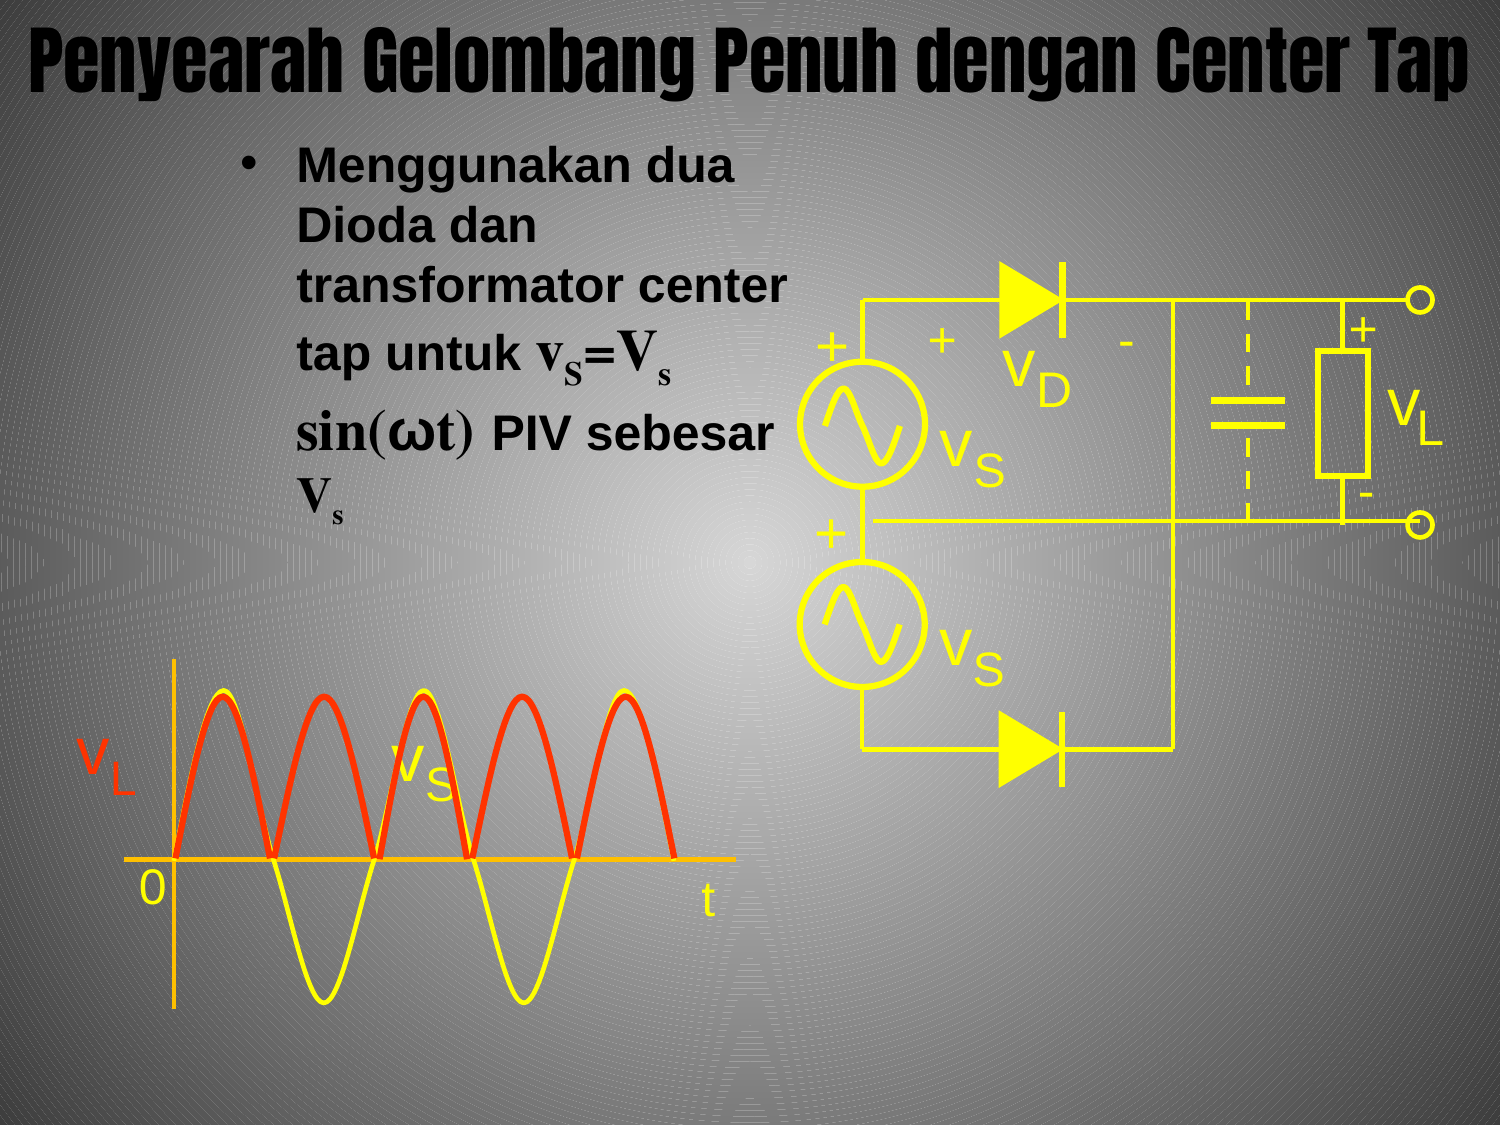

# Penyearah Gelombang Penuh dengan Center Tap
Menggunakan dua Dioda dan transformator center tap untuk vS=Vs sin(ωt) PIV sebesar Vs

+
+
-
+
v
D
v

vS
L

-
+

vS

vL

0
t
vS